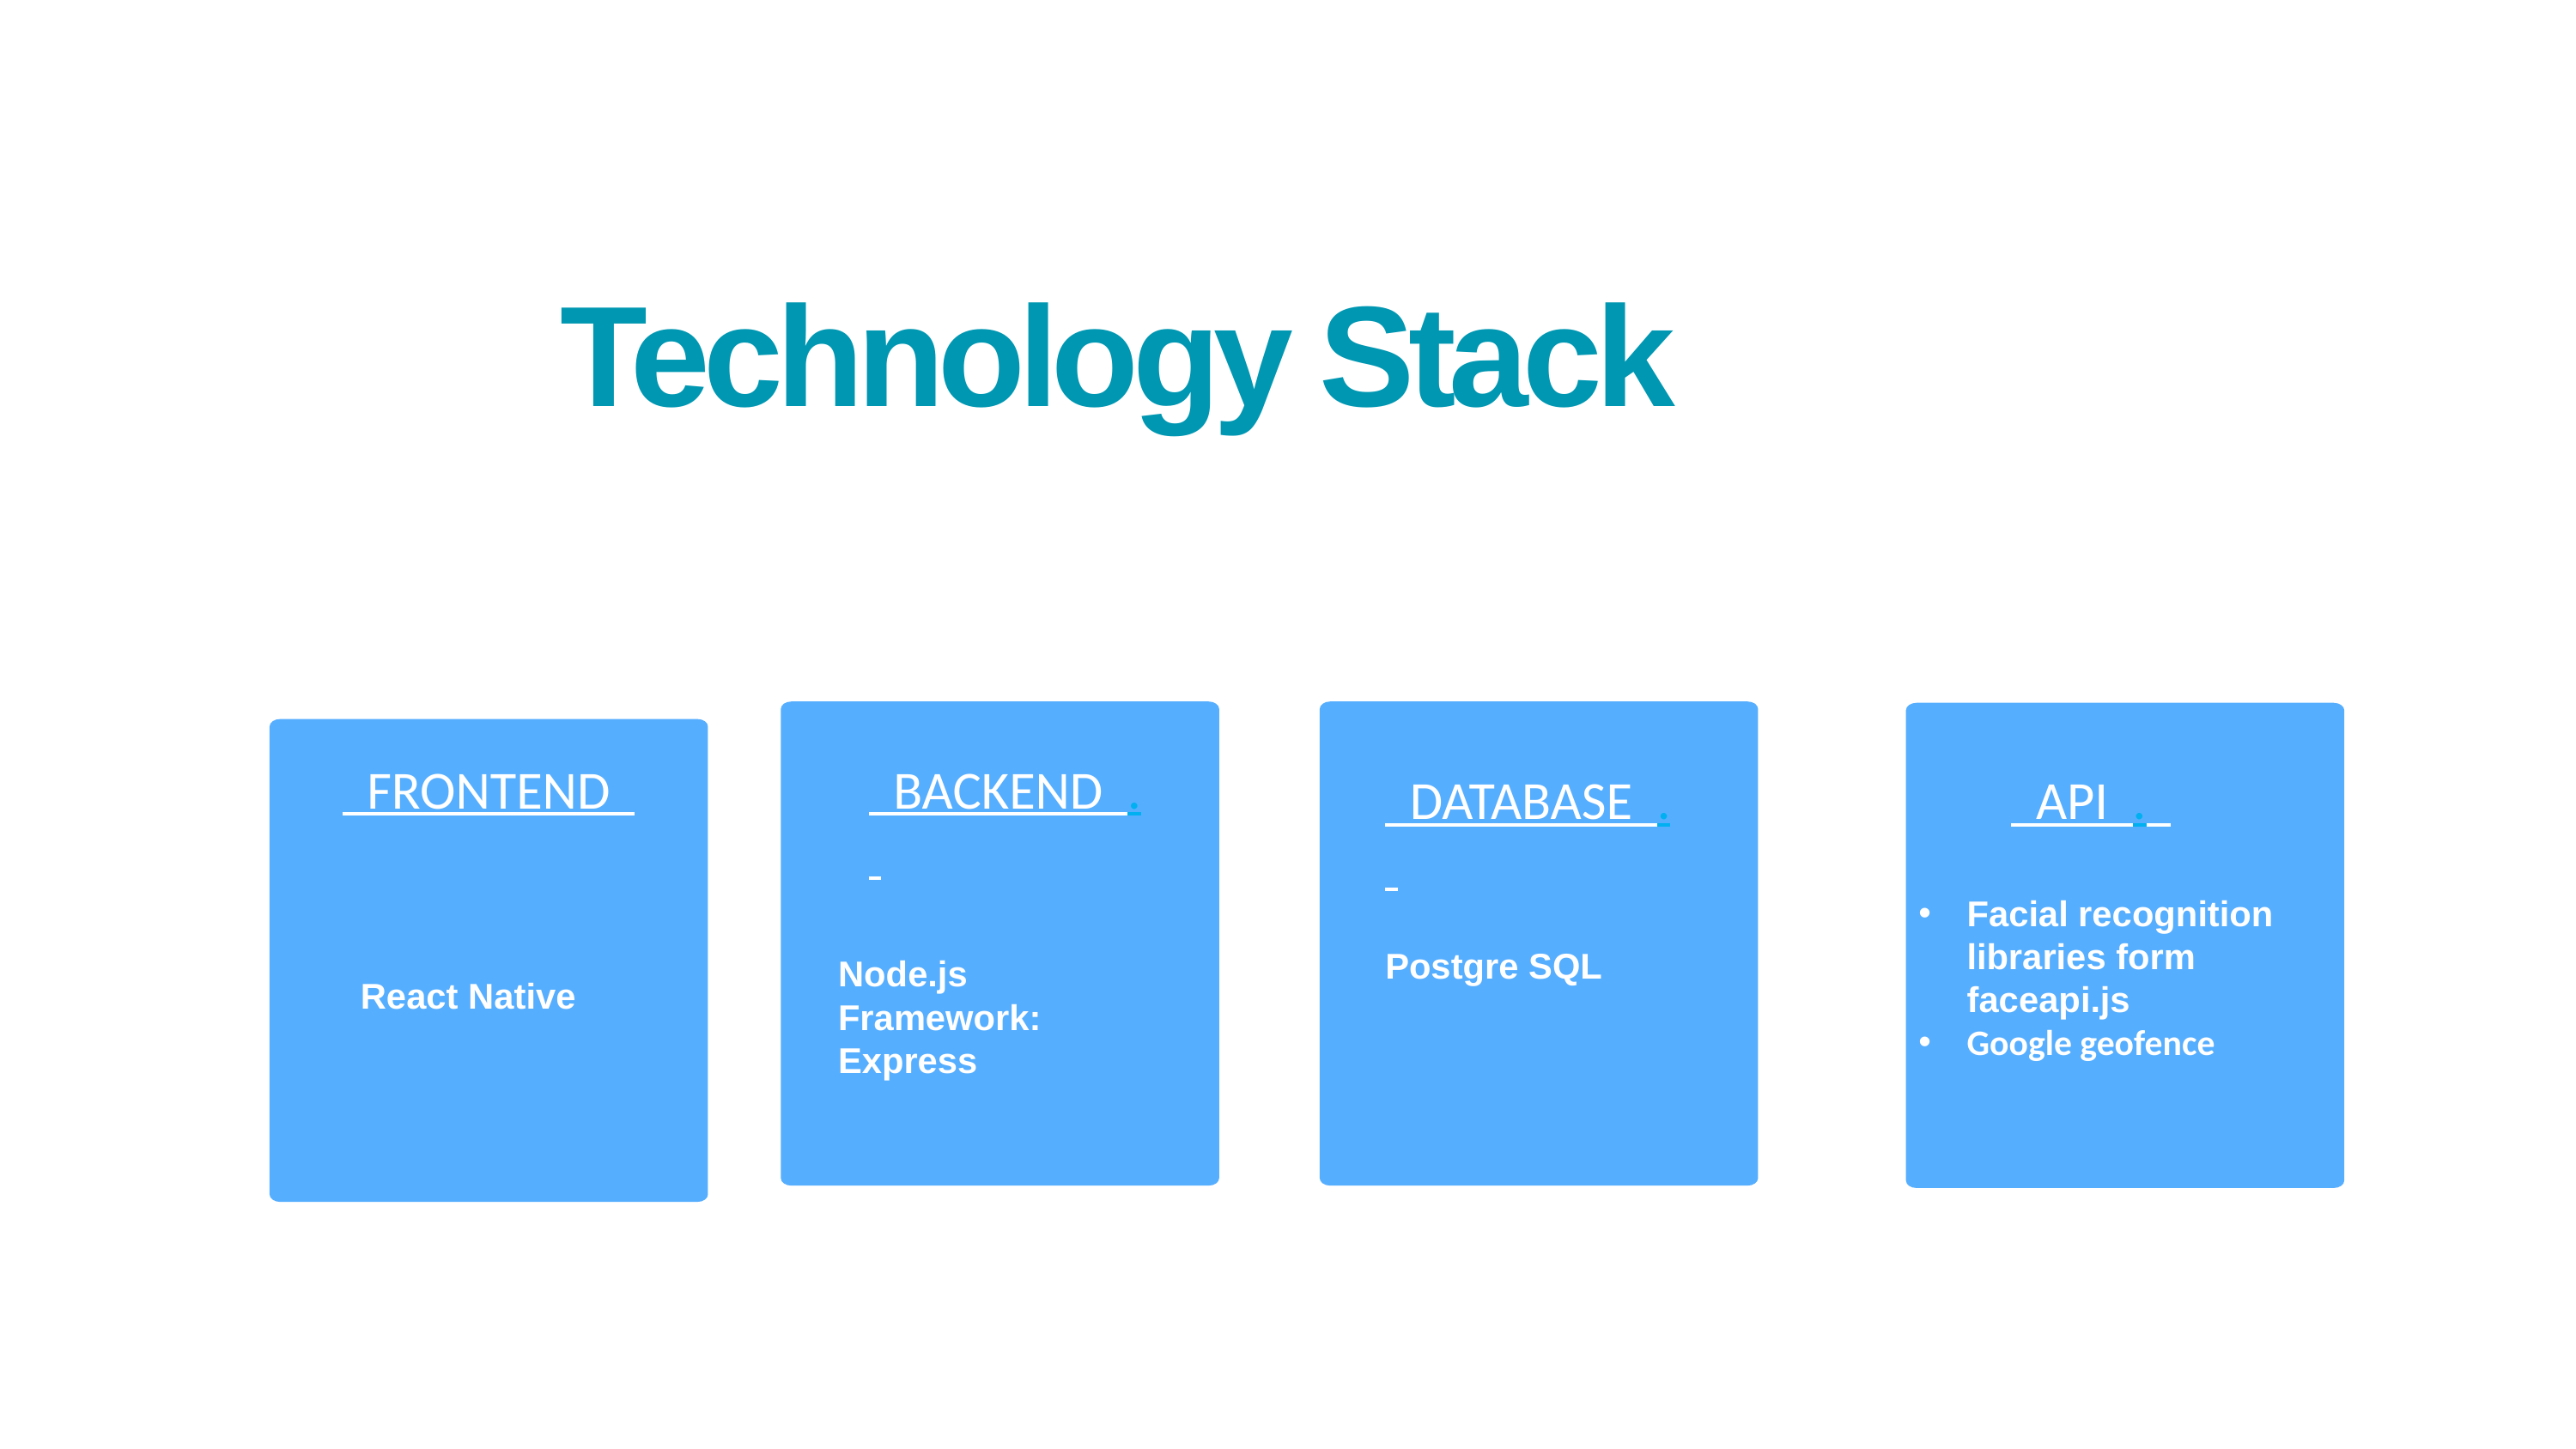

Technology Stack

  FRONTEND
  BACKEND  .
  DATABASE  .
  API  .
Facial recognition libraries form faceapi.js
Google geofence

Postgre SQL

Node.js
Framework: Express

React Native